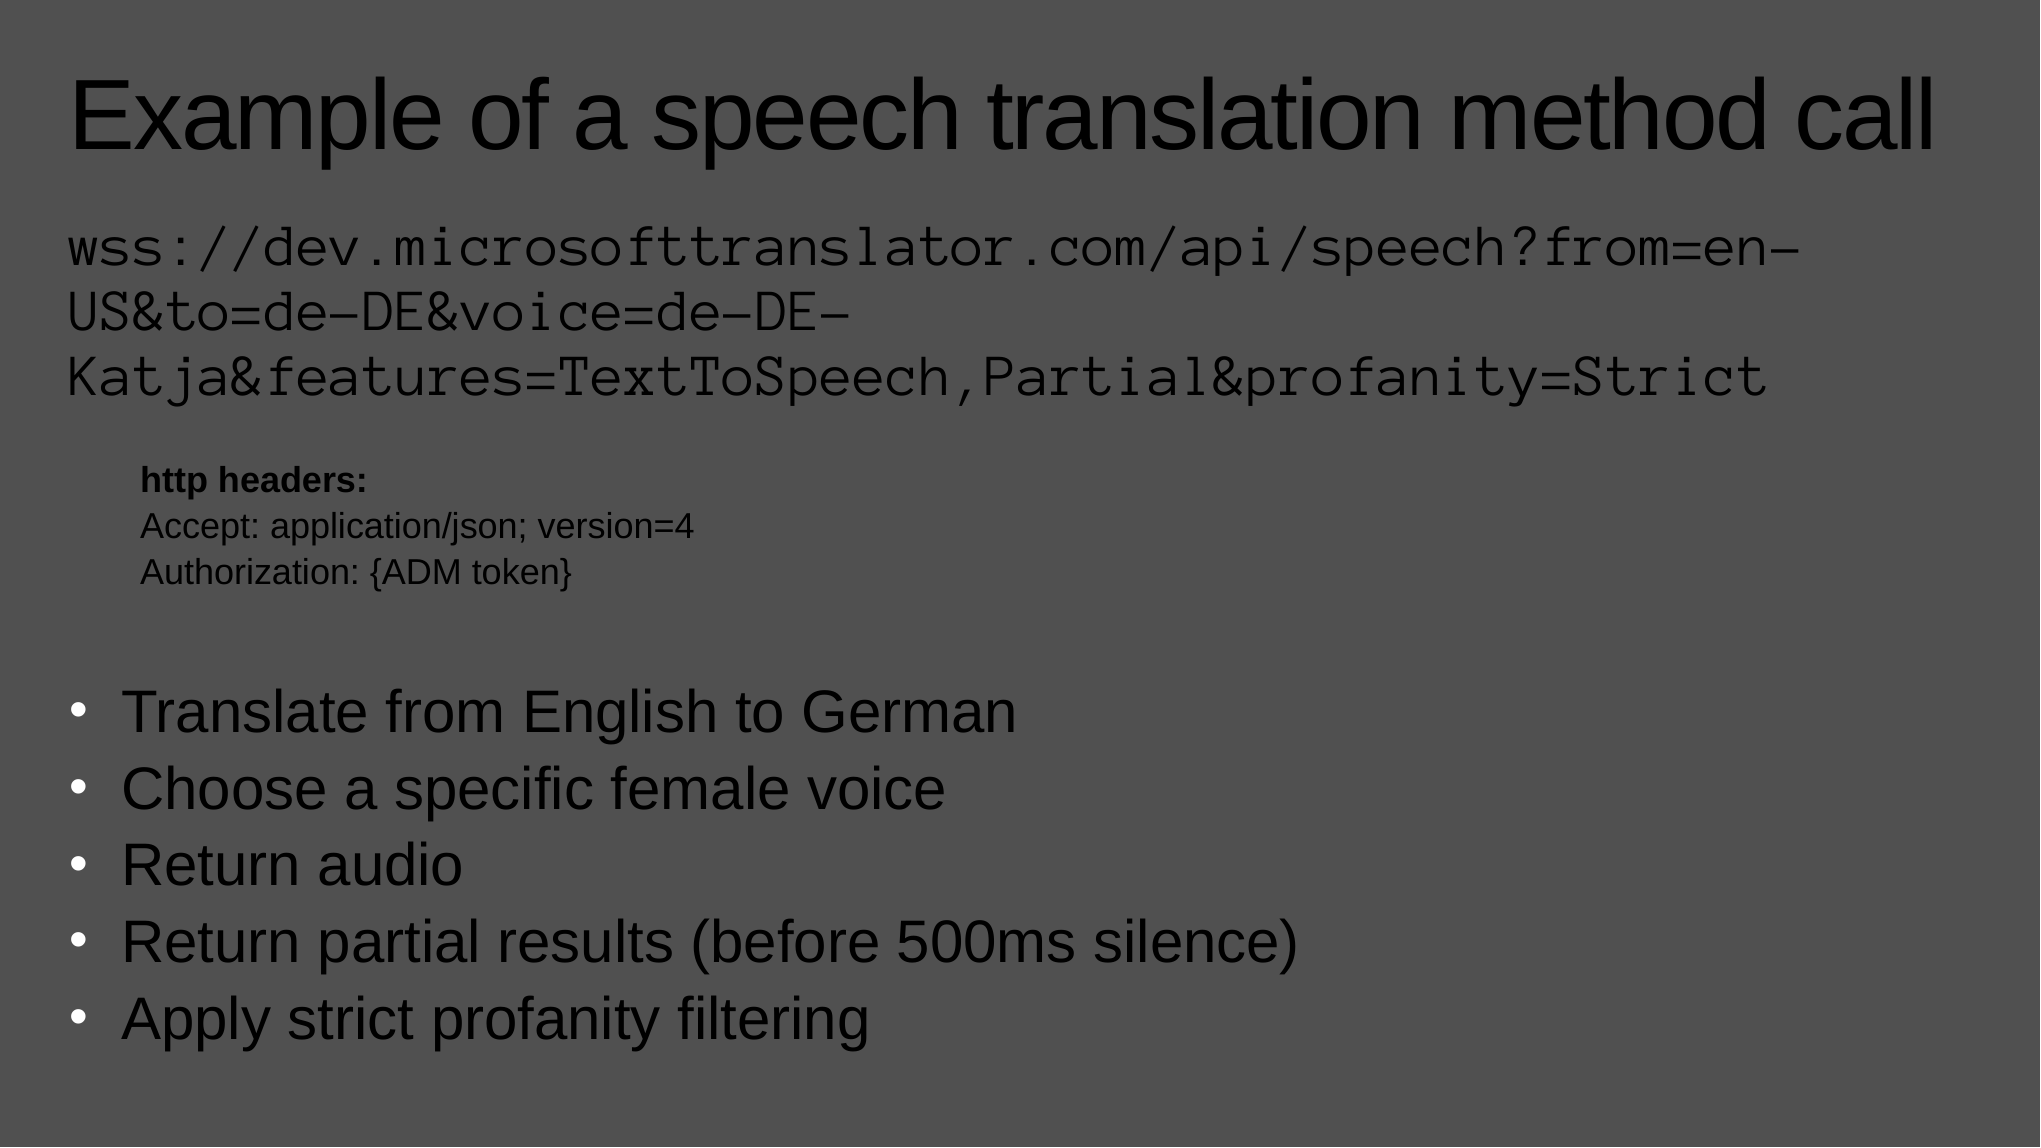

# Example of a speech translation method call
wss://dev.microsofttranslator.com/api/speech?from=en-US&to=de-DE&voice=de-DE-Katja&features=TextToSpeech,Partial&profanity=Strict

http headers:
Accept: application/json; version=4
Authorization: {ADM token}

Translate from English to German
Choose a specific female voice
Return audio
Return partial results (before 500ms silence)
Apply strict profanity filtering